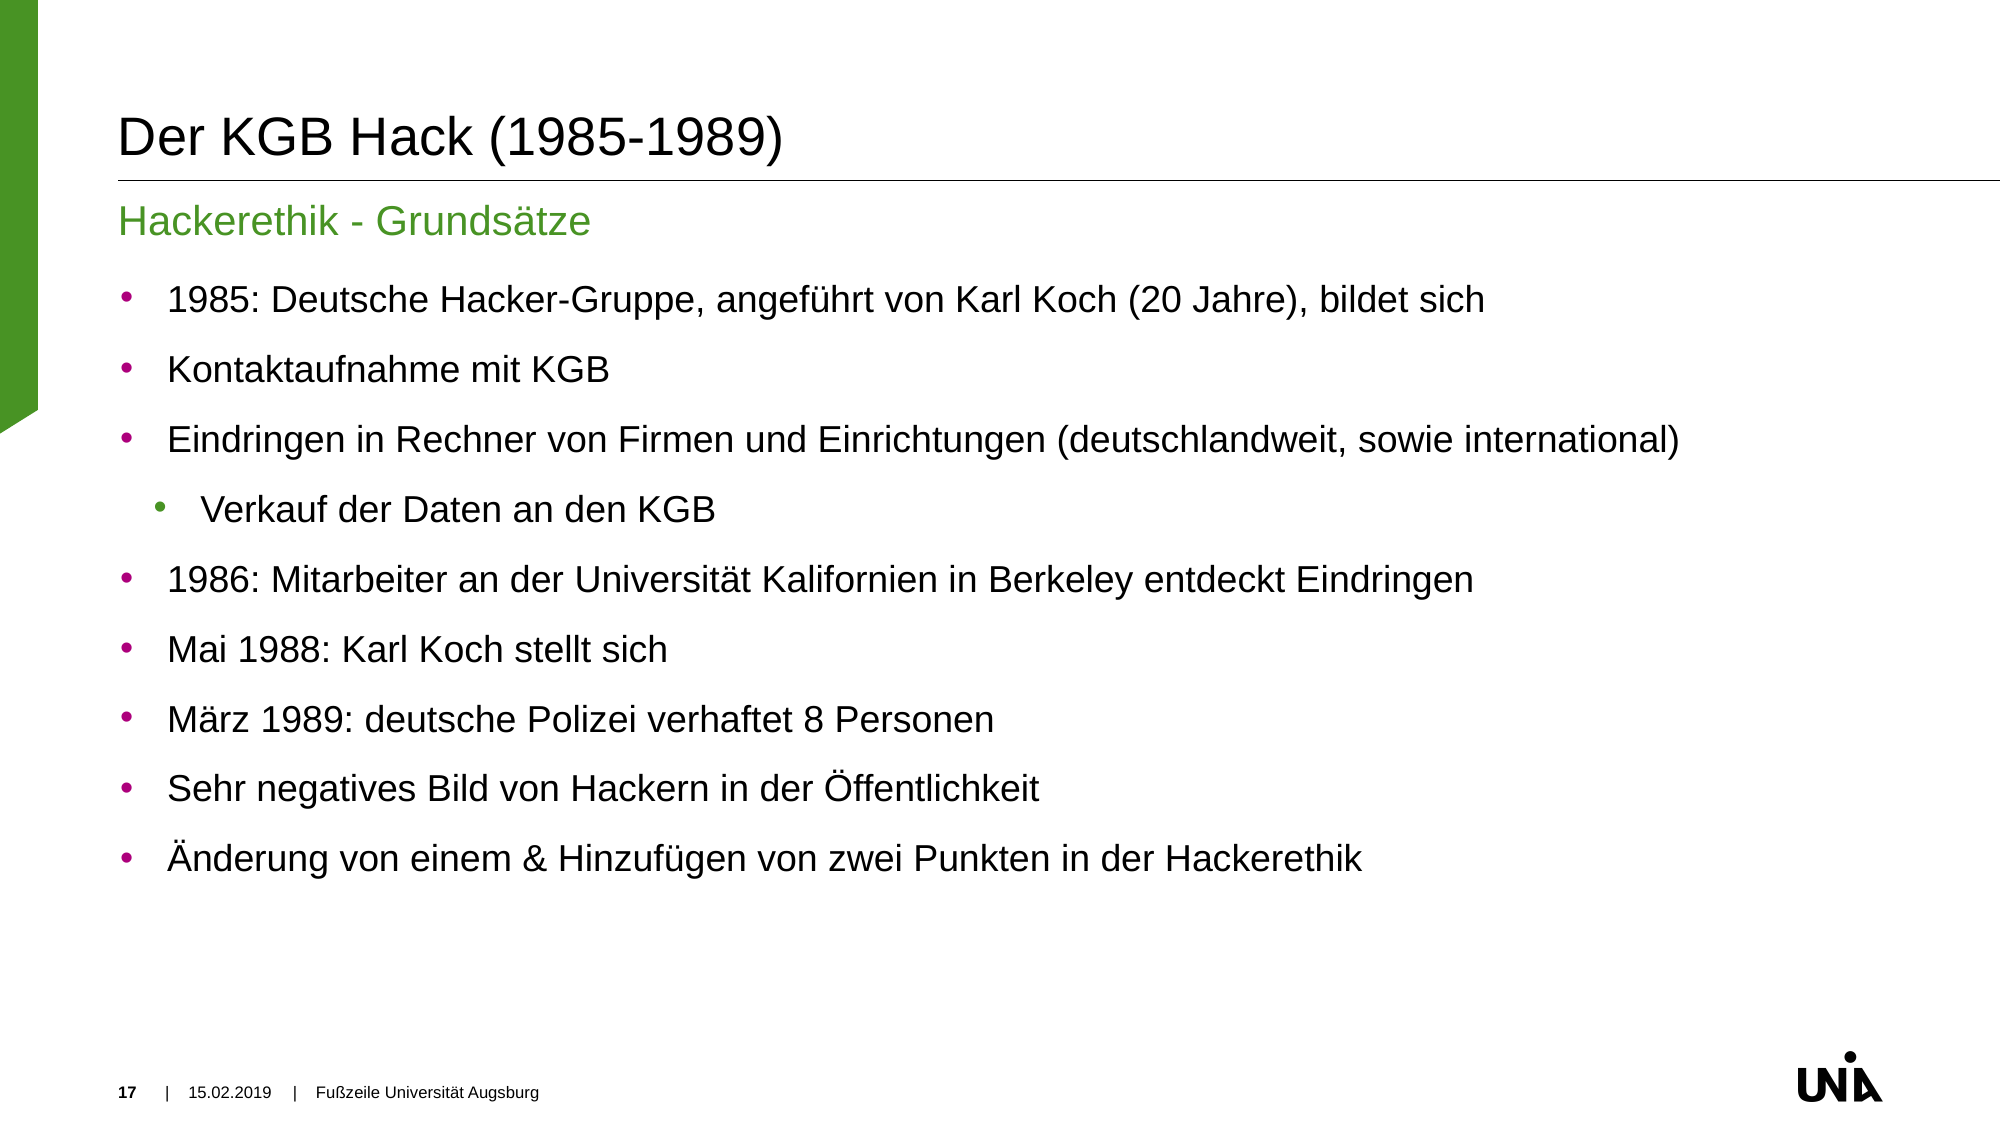

# Der KGB Hack (1985-1989)
Hackerethik - Grundsätze
1985: Deutsche Hacker-Gruppe, angeführt von Karl Koch (20 Jahre), bildet sich
Kontaktaufnahme mit KGB
Eindringen in Rechner von Firmen und Einrichtungen (deutschlandweit, sowie international)
Verkauf der Daten an den KGB
1986: Mitarbeiter an der Universität Kalifornien in Berkeley entdeckt Eindringen
Mai 1988: Karl Koch stellt sich
März 1989: deutsche Polizei verhaftet 8 Personen
Sehr negatives Bild von Hackern in der Öffentlichkeit
Änderung von einem & Hinzufügen von zwei Punkten in der Hackerethik

17
|    15.02.2019
|    Fußzeile Universität Augsburg